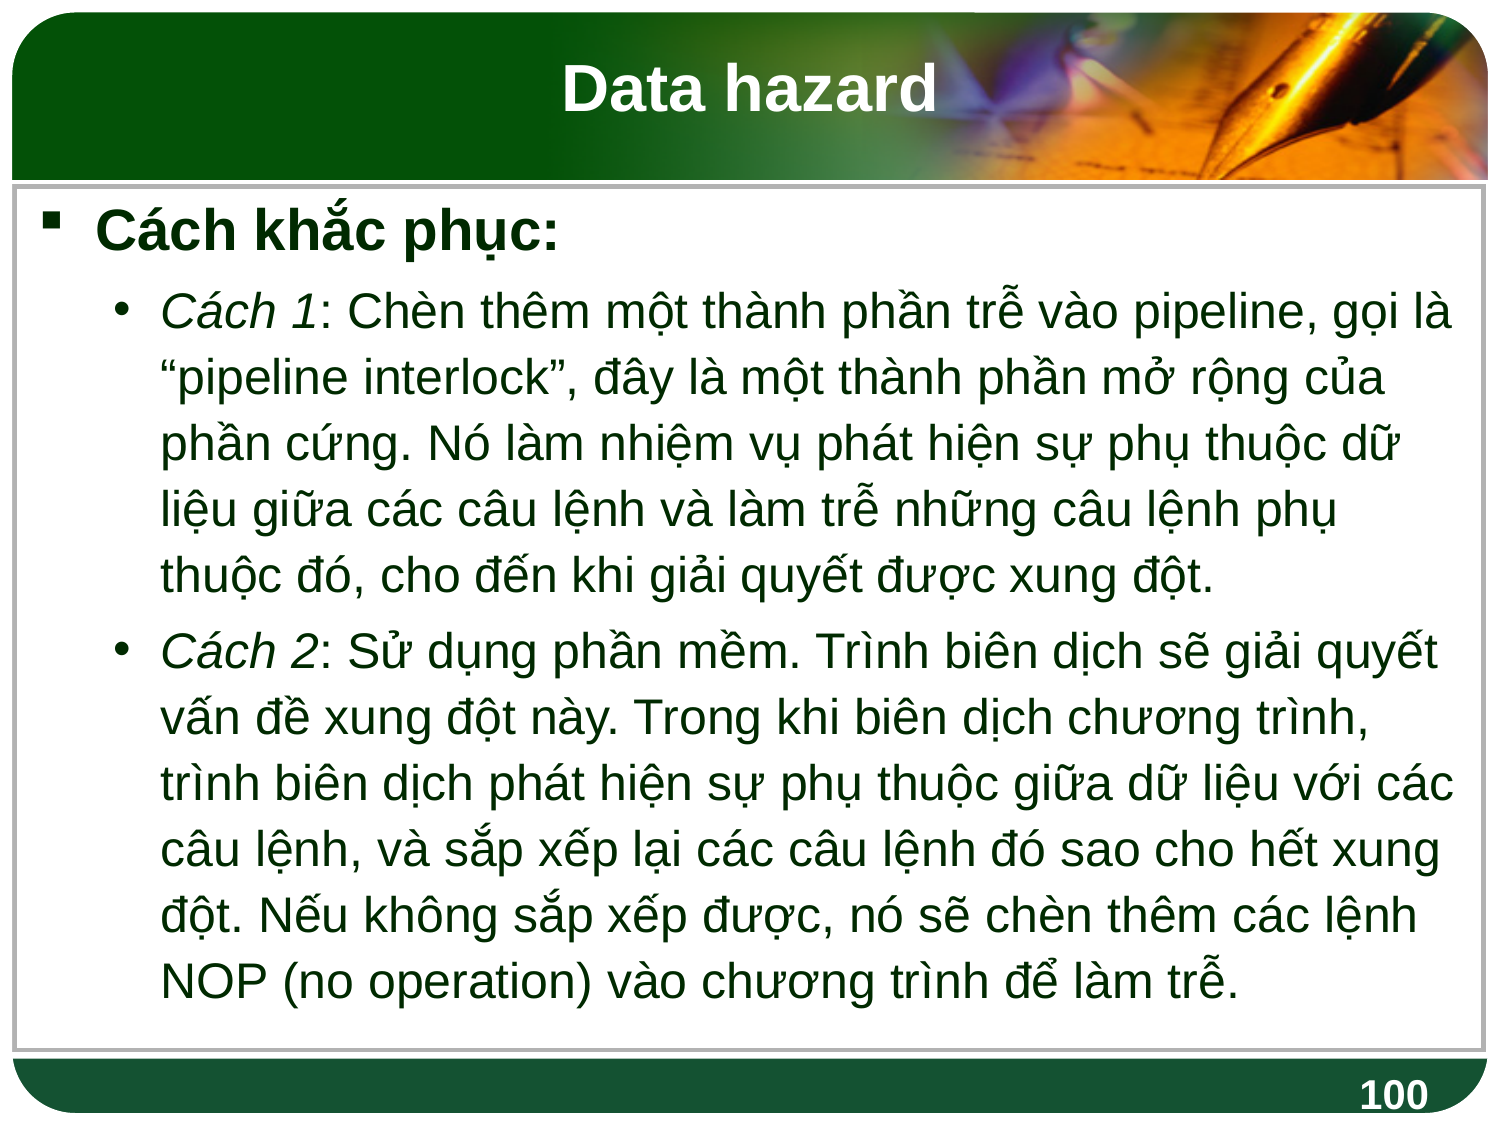

# Data hazard
Cách khắc phục:
Cách 1: Chèn thêm một thành phần trễ vào pipeline, gọi là “pipeline interlock”, đây là một thành phần mở rộng của phần cứng. Nó làm nhiệm vụ phát hiện sự phụ thuộc dữ liệu giữa các câu lệnh và làm trễ những câu lệnh phụ thuộc đó, cho đến khi giải quyết được xung đột.
Cách 2: Sử dụng phần mềm. Trình biên dịch sẽ giải quyết vấn đề xung đột này. Trong khi biên dịch chương trình, trình biên dịch phát hiện sự phụ thuộc giữa dữ liệu với các câu lệnh, và sắp xếp lại các câu lệnh đó sao cho hết xung đột. Nếu không sắp xếp được, nó sẽ chèn thêm các lệnh NOP (no operation) vào chương trình để làm trễ.